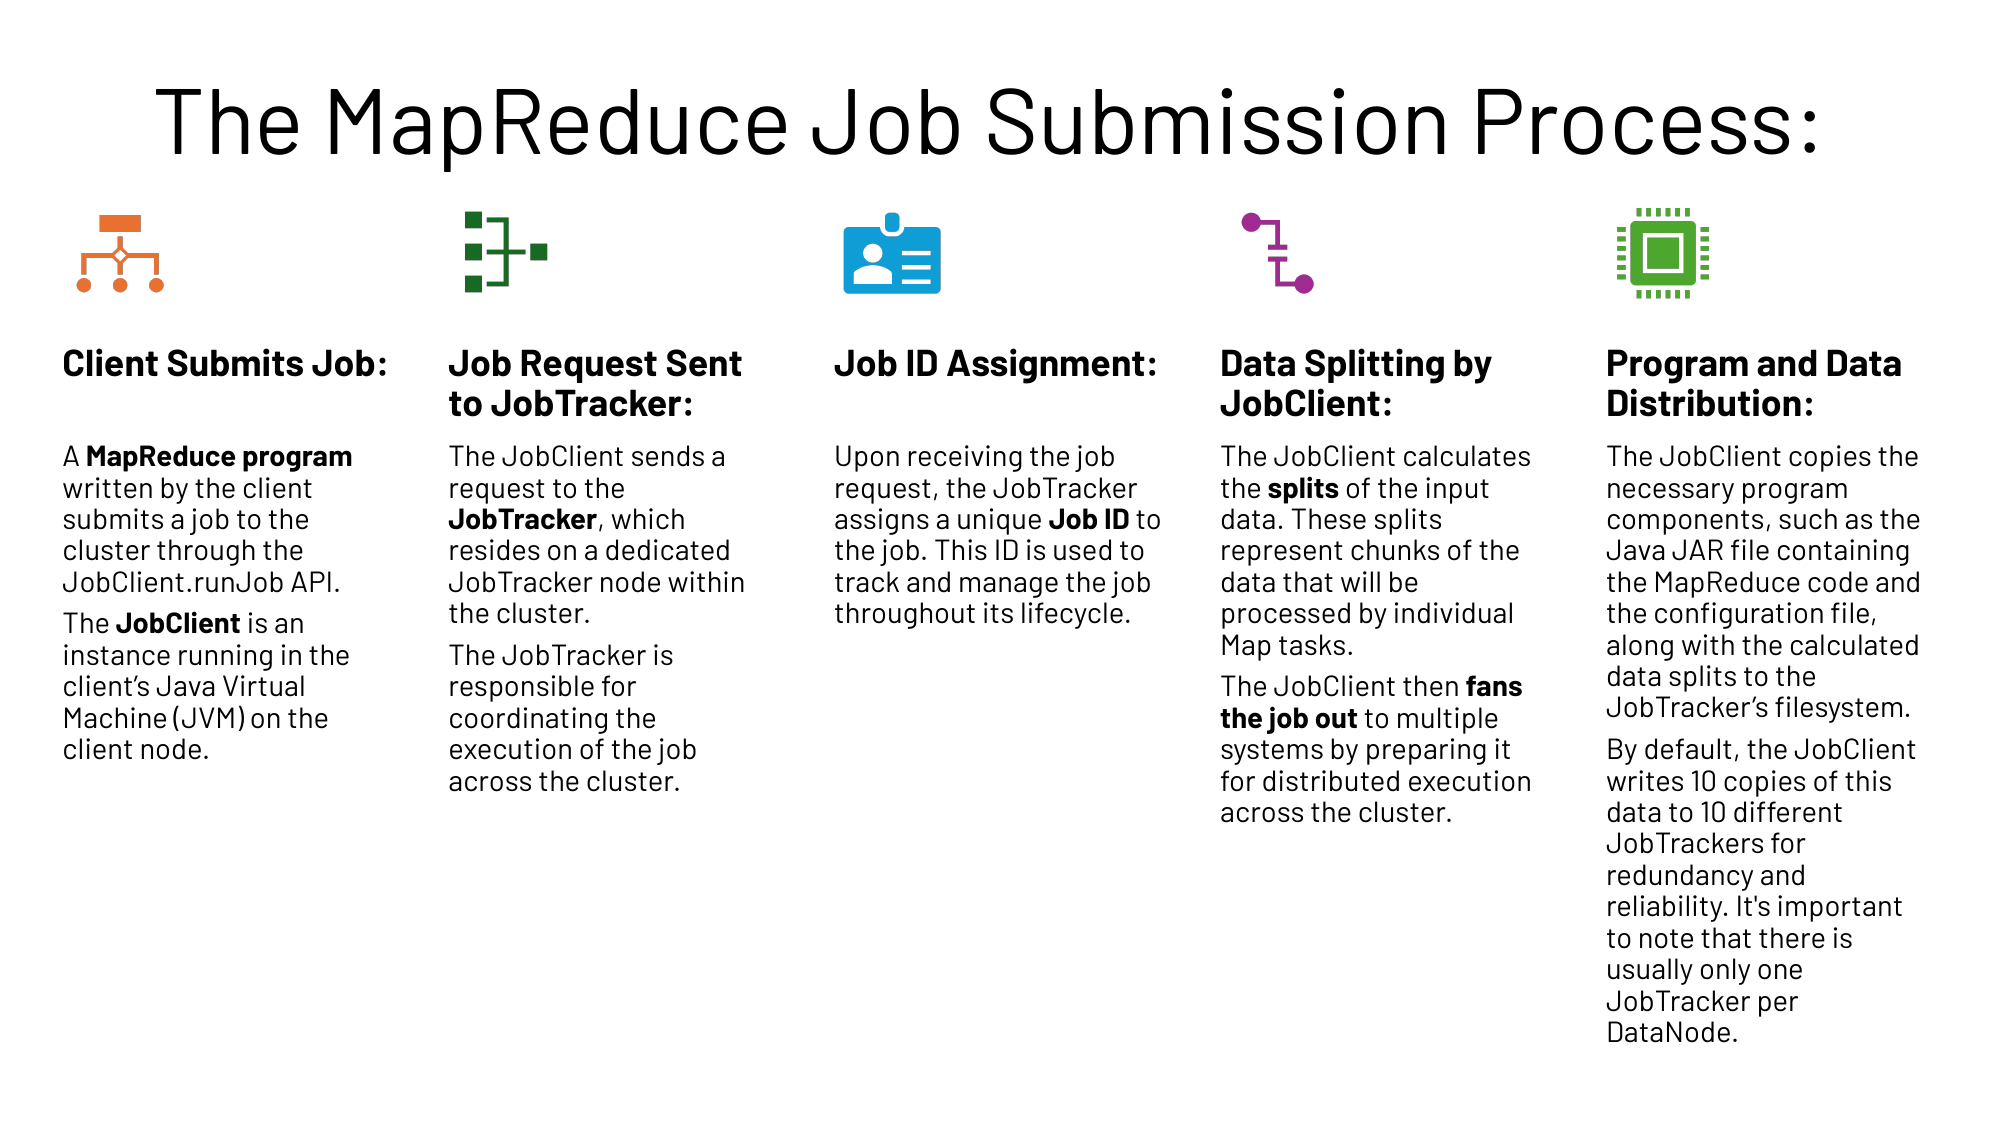

# The MapReduce Job Submission Process:
Client Submits Job:
A MapReduce program written by the client submits a job to the cluster through the JobClient.runJob API.
The JobClient is an instance running in the client’s Java Virtual Machine (JVM) on the client node.
Job Request Sent to JobTracker:
The JobClient sends a request to the JobTracker, which resides on a dedicated JobTracker node within the cluster.
The JobTracker is responsible for coordinating the execution of the job across the cluster.
Job ID Assignment:
Upon receiving the job request, the JobTracker assigns a unique Job ID to the job. This ID is used to track and manage the job throughout its lifecycle.
Data Splitting by JobClient:
The JobClient calculates the splits of the input data. These splits represent chunks of the data that will be processed by individual Map tasks.
The JobClient then fans the job out to multiple systems by preparing it for distributed execution across the cluster.
Program and Data Distribution:
The JobClient copies the necessary program components, such as the Java JAR file containing the MapReduce code and the configuration file, along with the calculated data splits to the JobTracker’s filesystem.
By default, the JobClient writes 10 copies of this data to 10 different JobTrackers for redundancy and reliability. It's important to note that there is usually only one JobTracker per DataNode.